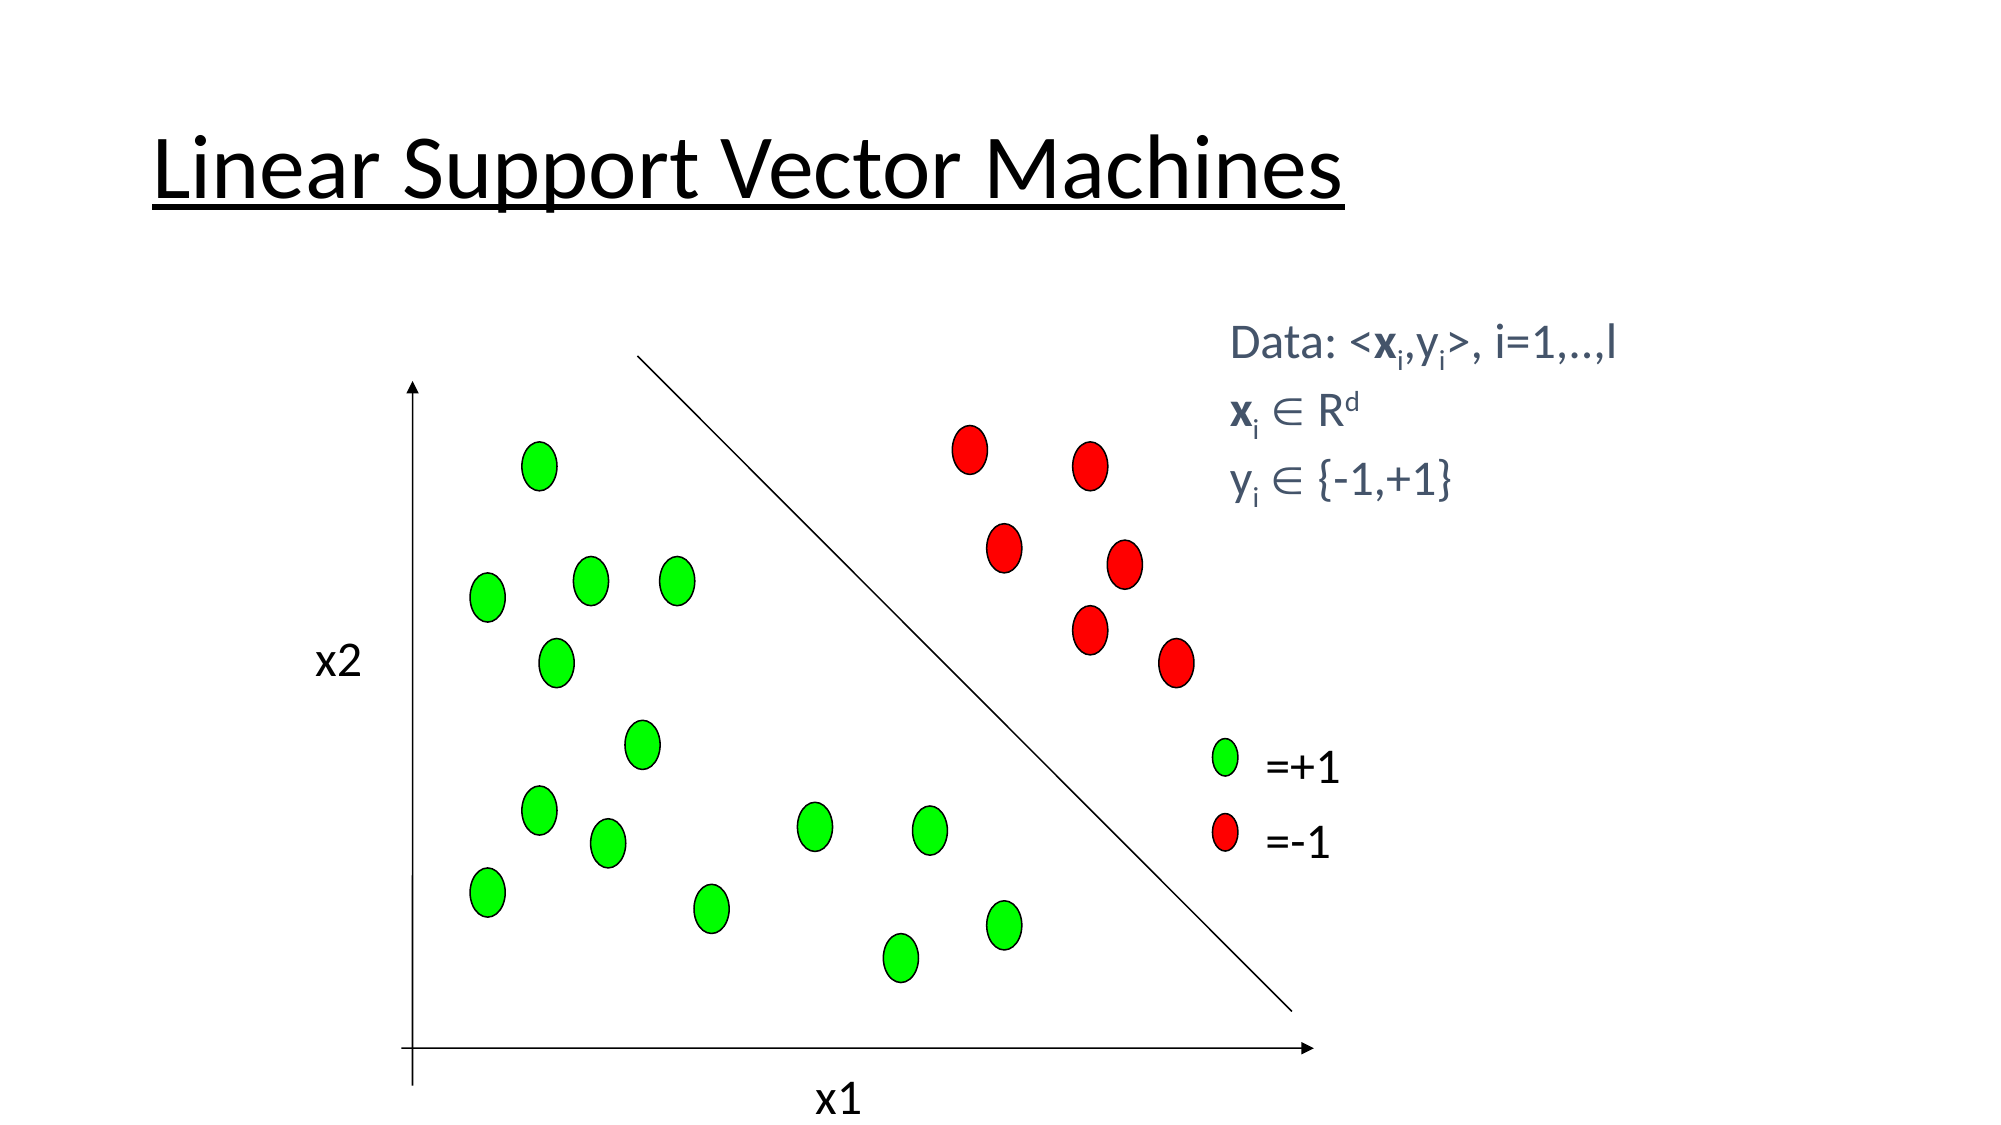

# Linear Support Vector Machines
Data: <xi,yi>, i=1,..,l
xi ∈ Rd
yi ∈ {-1,+1}

x2

=+1

=-1

x1